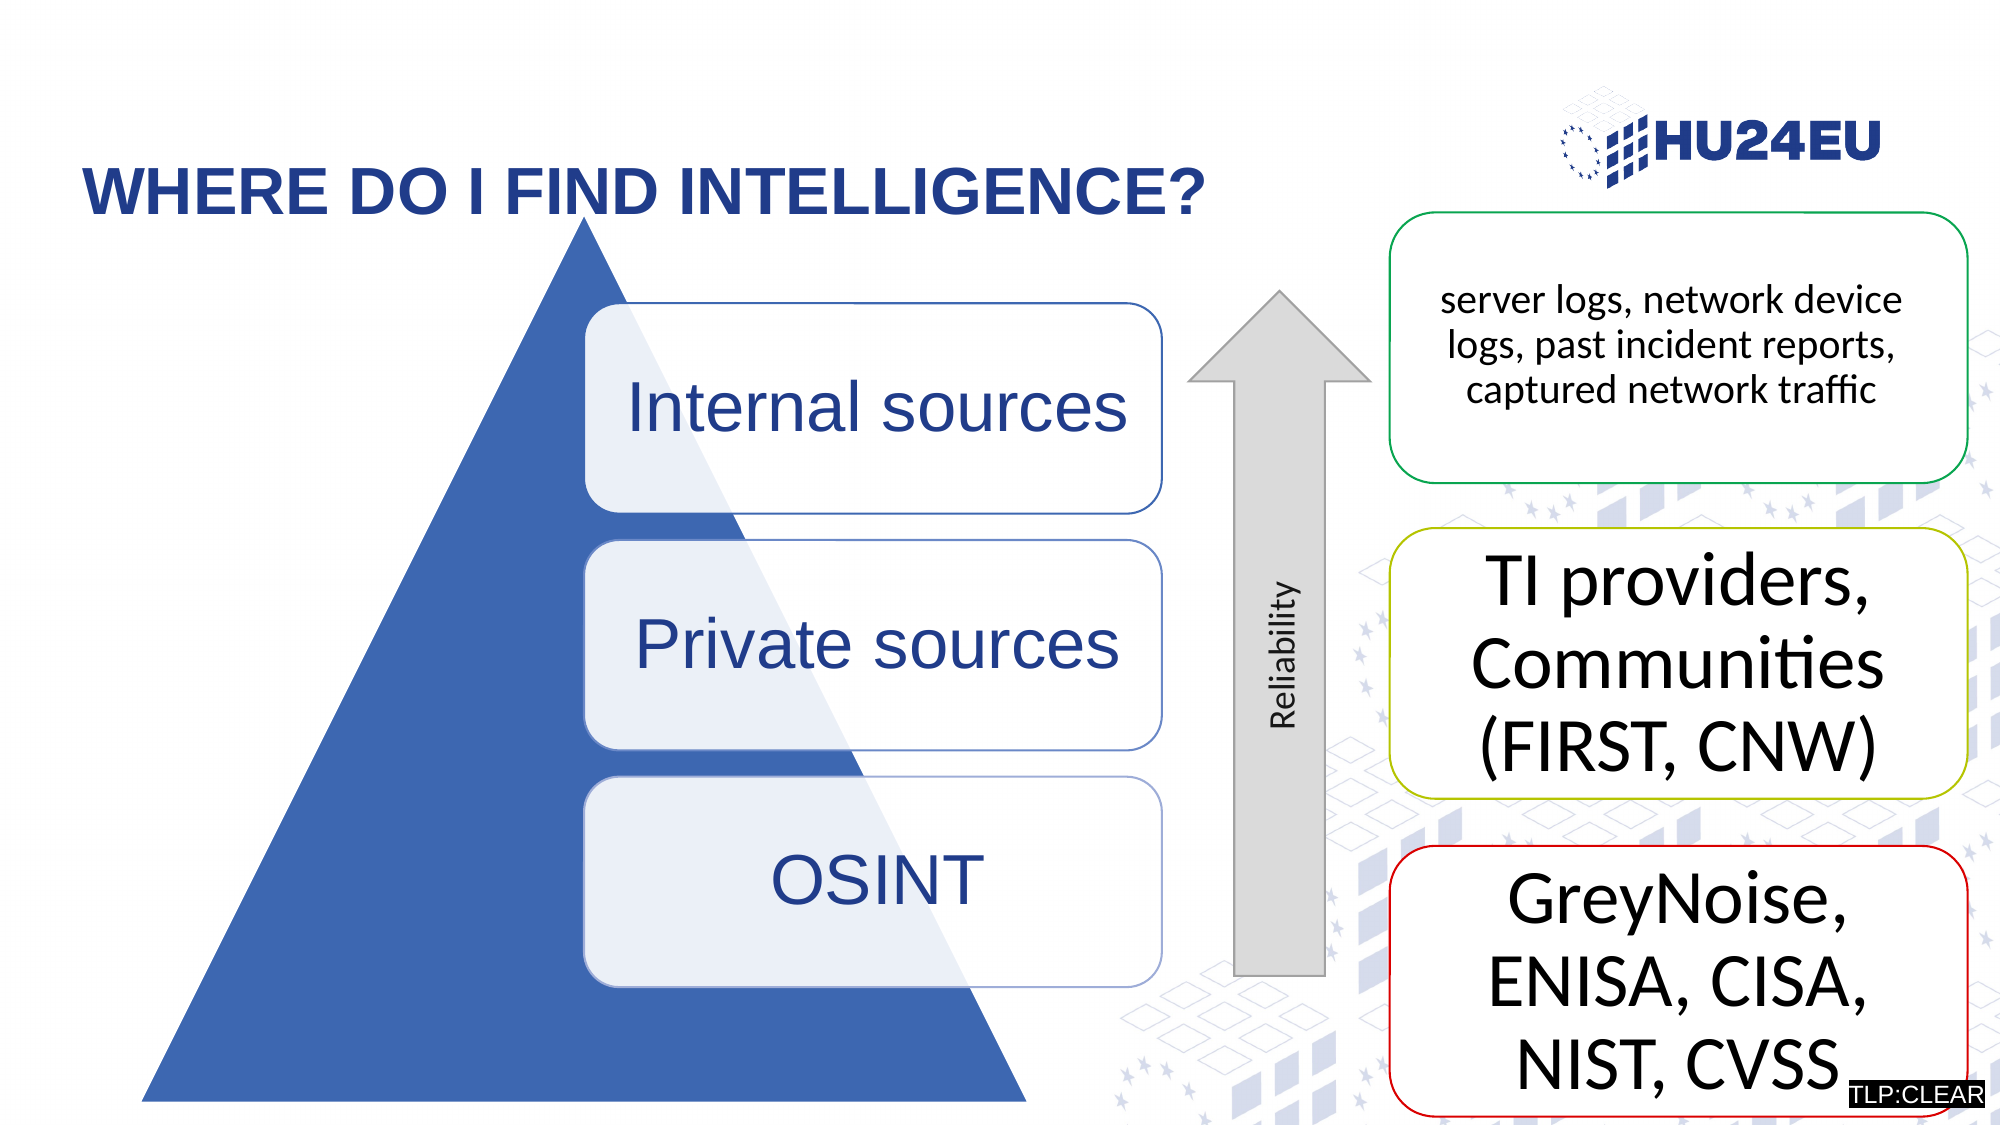

# Where do I find Intelligence?

server logs, network device logs, past incident reports, captured network traffic
Internal sources
Private sources
OSINT
Reliability

TI providers, Communities (FIRST, CNW)

GreyNoise, ENISA, CISA, NIST, CVSS
TLP:CLEAR